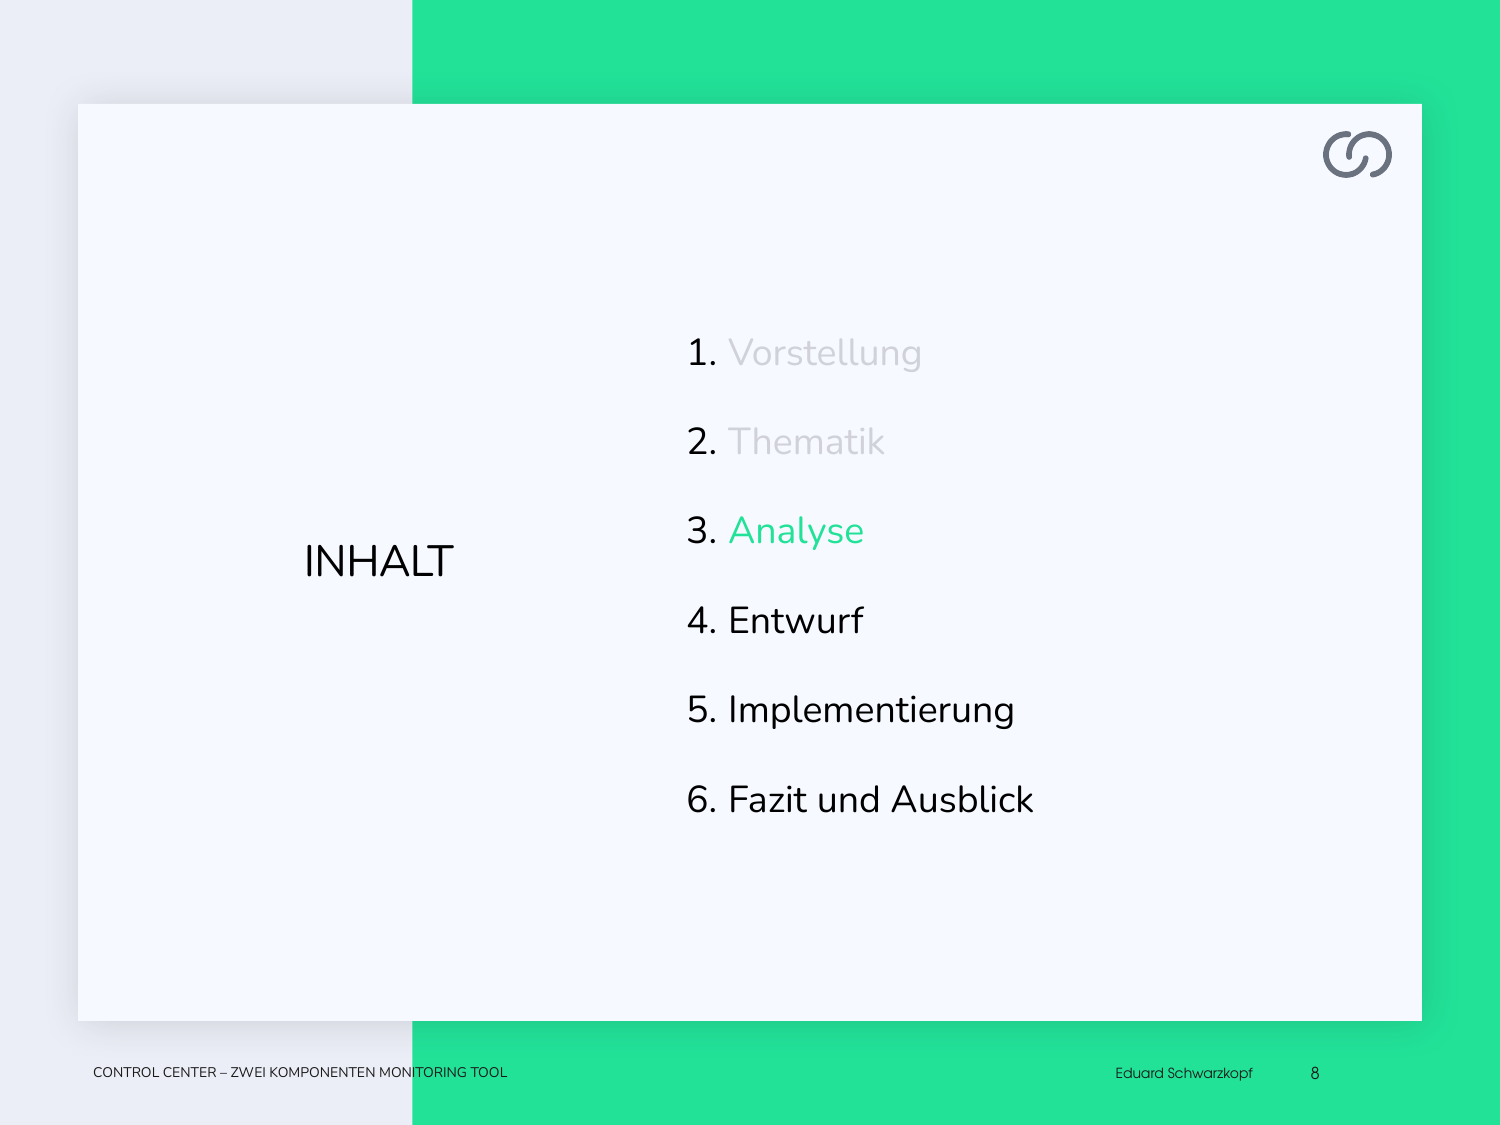

Vorstellung
Thematik
Analyse
Entwurf
Implementierung
Fazit und Ausblick
# Inhalt
Control Center – zwei komponenten Monitoring Tool